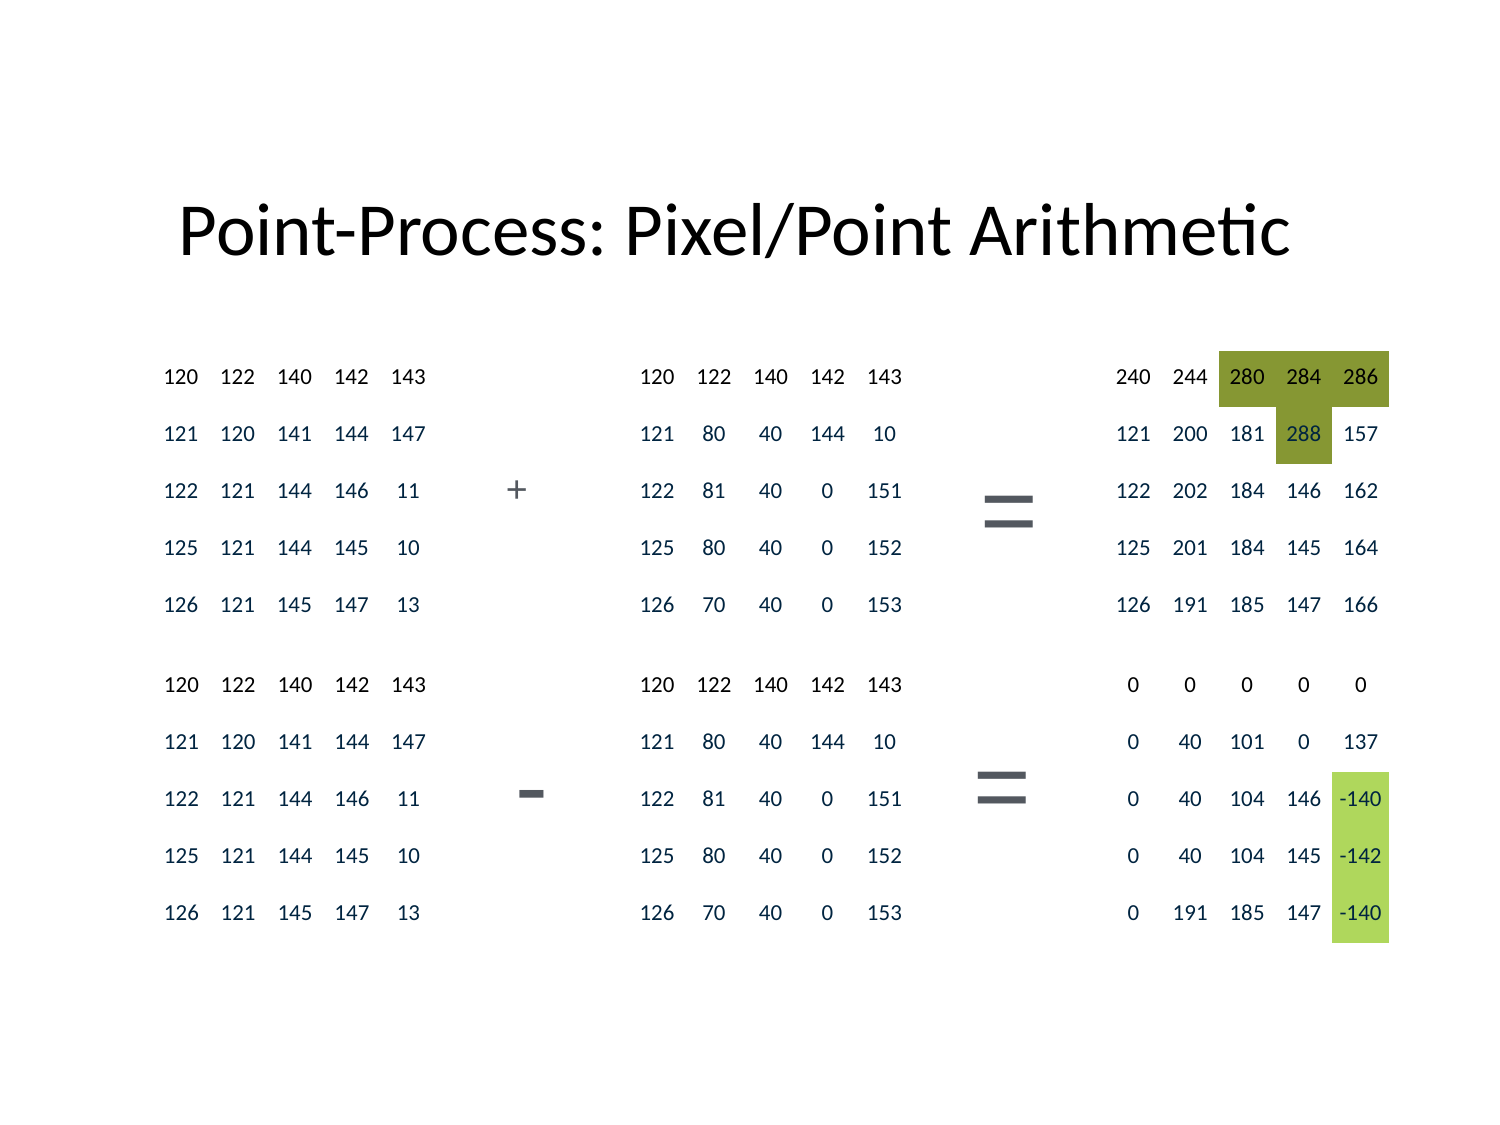

# Point-Process: Pixel/Point Arithmetic
| 120 | 122 | 140 | 142 | 143 |
| --- | --- | --- | --- | --- |
| 121 | 120 | 141 | 144 | 147 |
| 122 | 121 | 144 | 146 | 11 |
| 125 | 121 | 144 | 145 | 10 |
| 126 | 121 | 145 | 147 | 13 |
| 120 | 122 | 140 | 142 | 143 |
| --- | --- | --- | --- | --- |
| 121 | 80 | 40 | 144 | 10 |
| 122 | 81 | 40 | 0 | 151 |
| 125 | 80 | 40 | 0 | 152 |
| 126 | 70 | 40 | 0 | 153 |
| 240 | 244 | 280 | 284 | 286 |
| --- | --- | --- | --- | --- |
| 121 | 200 | 181 | 288 | 157 |
| 122 | 202 | 184 | 146 | 162 |
| 125 | 201 | 184 | 145 | 164 |
| 126 | 191 | 185 | 147 | 166 |
=
+
| 120 | 122 | 140 | 142 | 143 |
| --- | --- | --- | --- | --- |
| 121 | 120 | 141 | 144 | 147 |
| 122 | 121 | 144 | 146 | 11 |
| 125 | 121 | 144 | 145 | 10 |
| 126 | 121 | 145 | 147 | 13 |
| 120 | 122 | 140 | 142 | 143 |
| --- | --- | --- | --- | --- |
| 121 | 80 | 40 | 144 | 10 |
| 122 | 81 | 40 | 0 | 151 |
| 125 | 80 | 40 | 0 | 152 |
| 126 | 70 | 40 | 0 | 153 |
| 0 | 0 | 0 | 0 | 0 |
| --- | --- | --- | --- | --- |
| 0 | 40 | 101 | 0 | 137 |
| 0 | 40 | 104 | 146 | -140 |
| 0 | 40 | 104 | 145 | -142 |
| 0 | 191 | 185 | 147 | -140 |
-
=